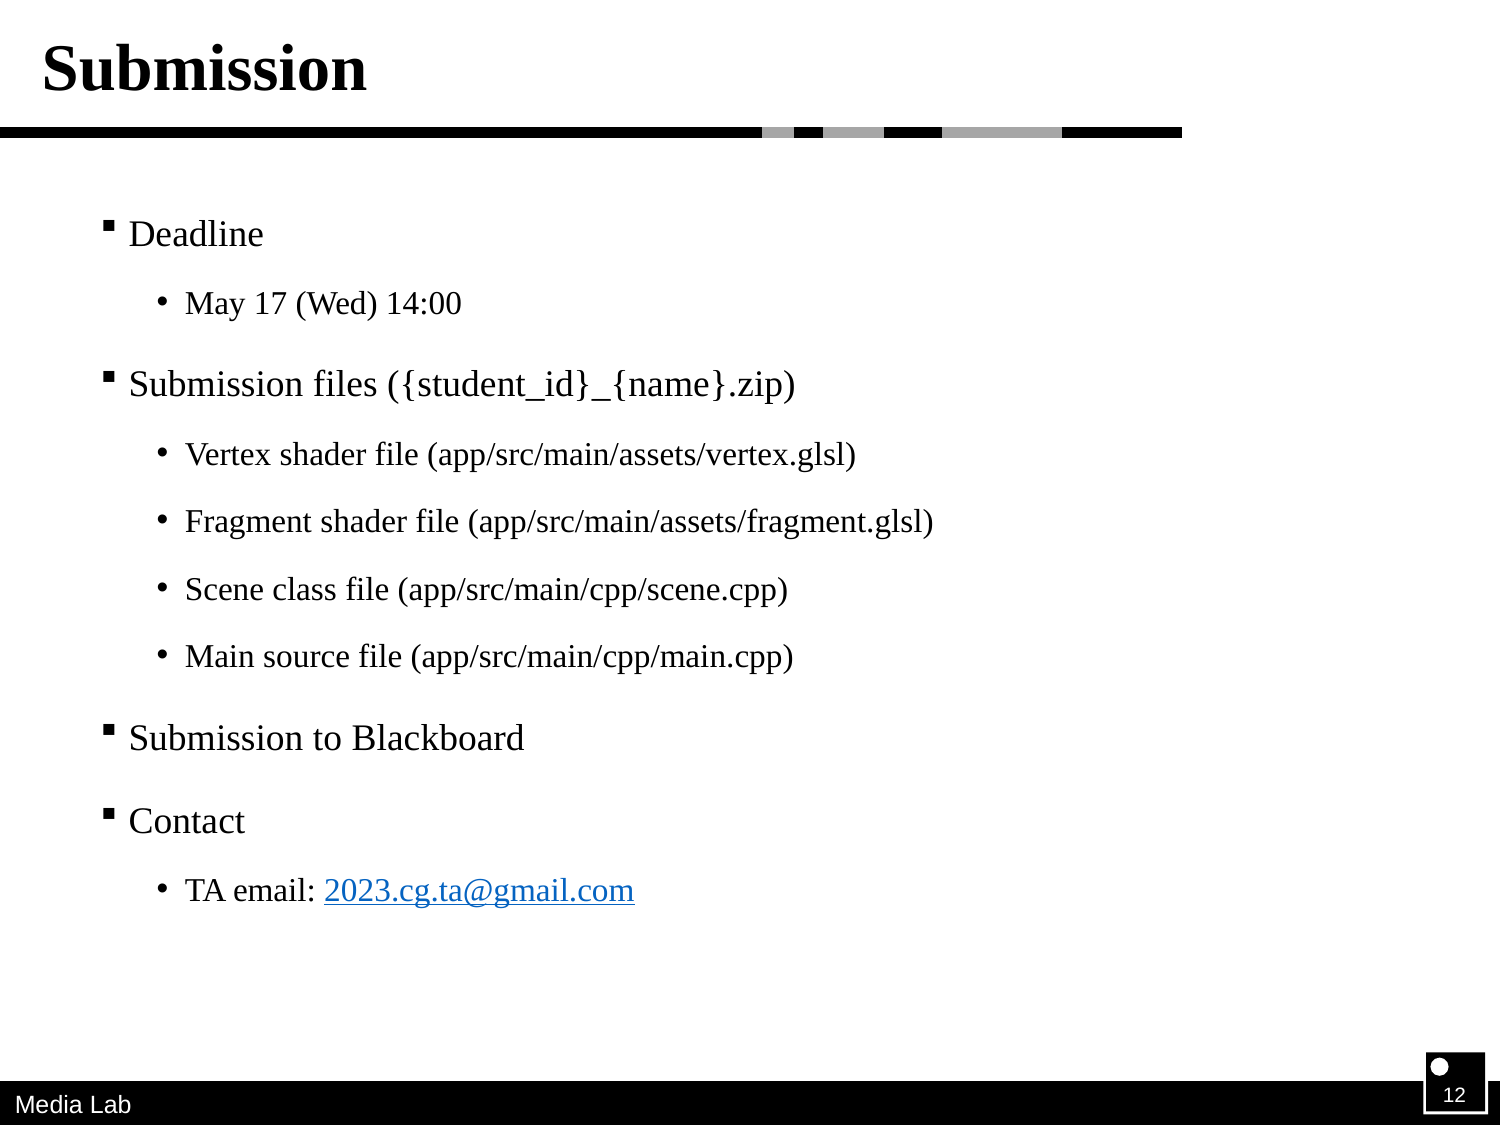

# Submission
Deadline
May 17 (Wed) 14:00
Submission files ({student_id}_{name}.zip)
Vertex shader file (app/src/main/assets/vertex.glsl)
Fragment shader file (app/src/main/assets/fragment.glsl)
Scene class file (app/src/main/cpp/scene.cpp)
Main source file (app/src/main/cpp/main.cpp)
Submission to Blackboard
Contact
TA email: 2023.cg.ta@gmail.com

12